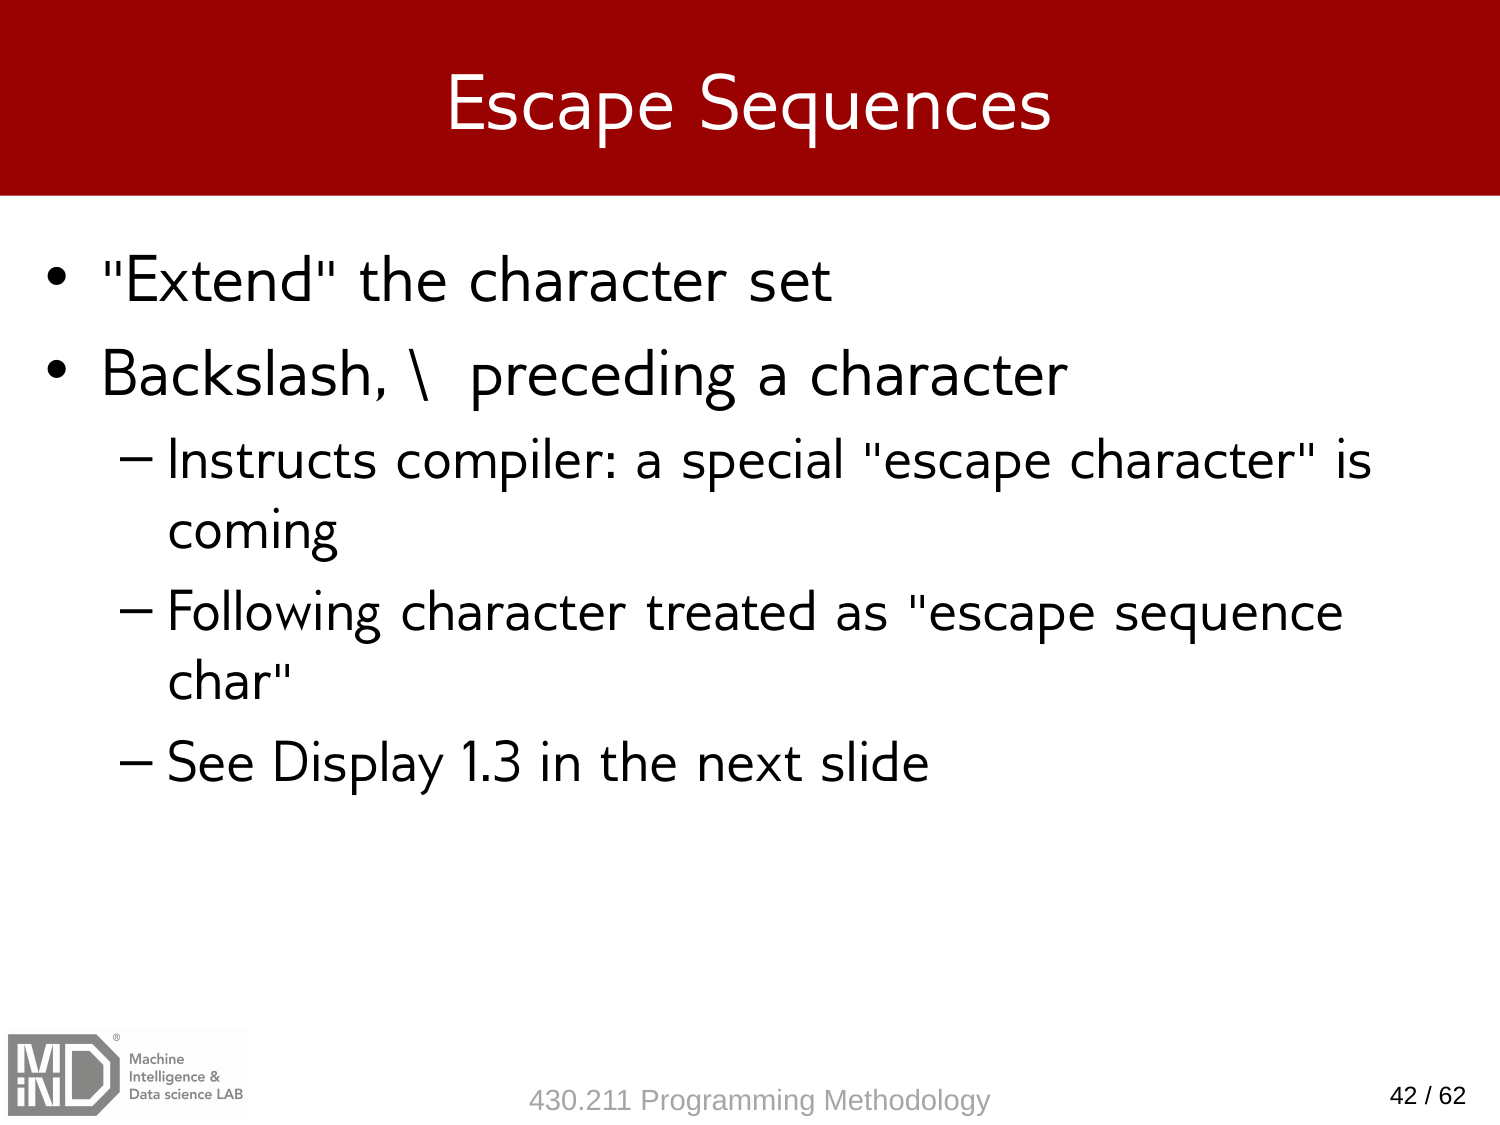

# Escape Sequences
"Extend" the character set
Backslash, \  preceding a character
Instructs compiler: a special "escape character" is coming
Following character treated as "escape sequence char"
See Display 1.3 in the next slide
42 / 62